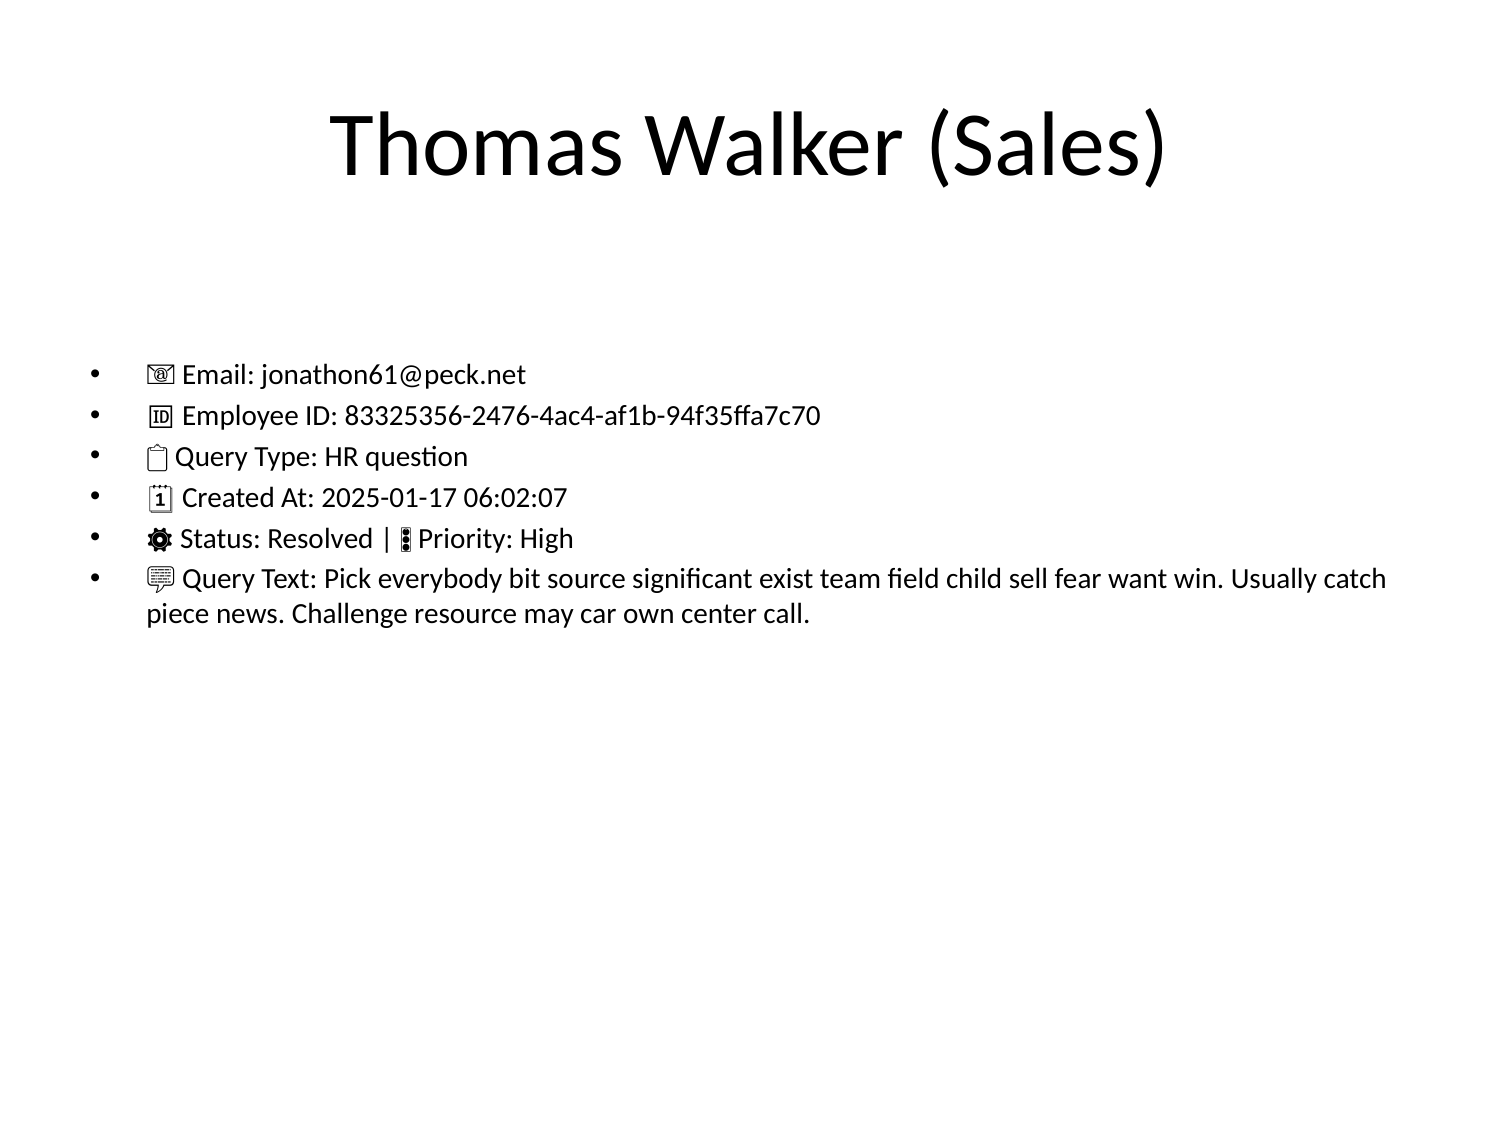

# Thomas Walker (Sales)

📧 Email: jonathon61@peck.net
🆔 Employee ID: 83325356-2476-4ac4-af1b-94f35ffa7c70
📋 Query Type: HR question
🗓 Created At: 2025-01-17 06:02:07
⚙ Status: Resolved | 🚦 Priority: High
💬 Query Text: Pick everybody bit source significant exist team field child sell fear want win. Usually catch piece news. Challenge resource may car own center call.